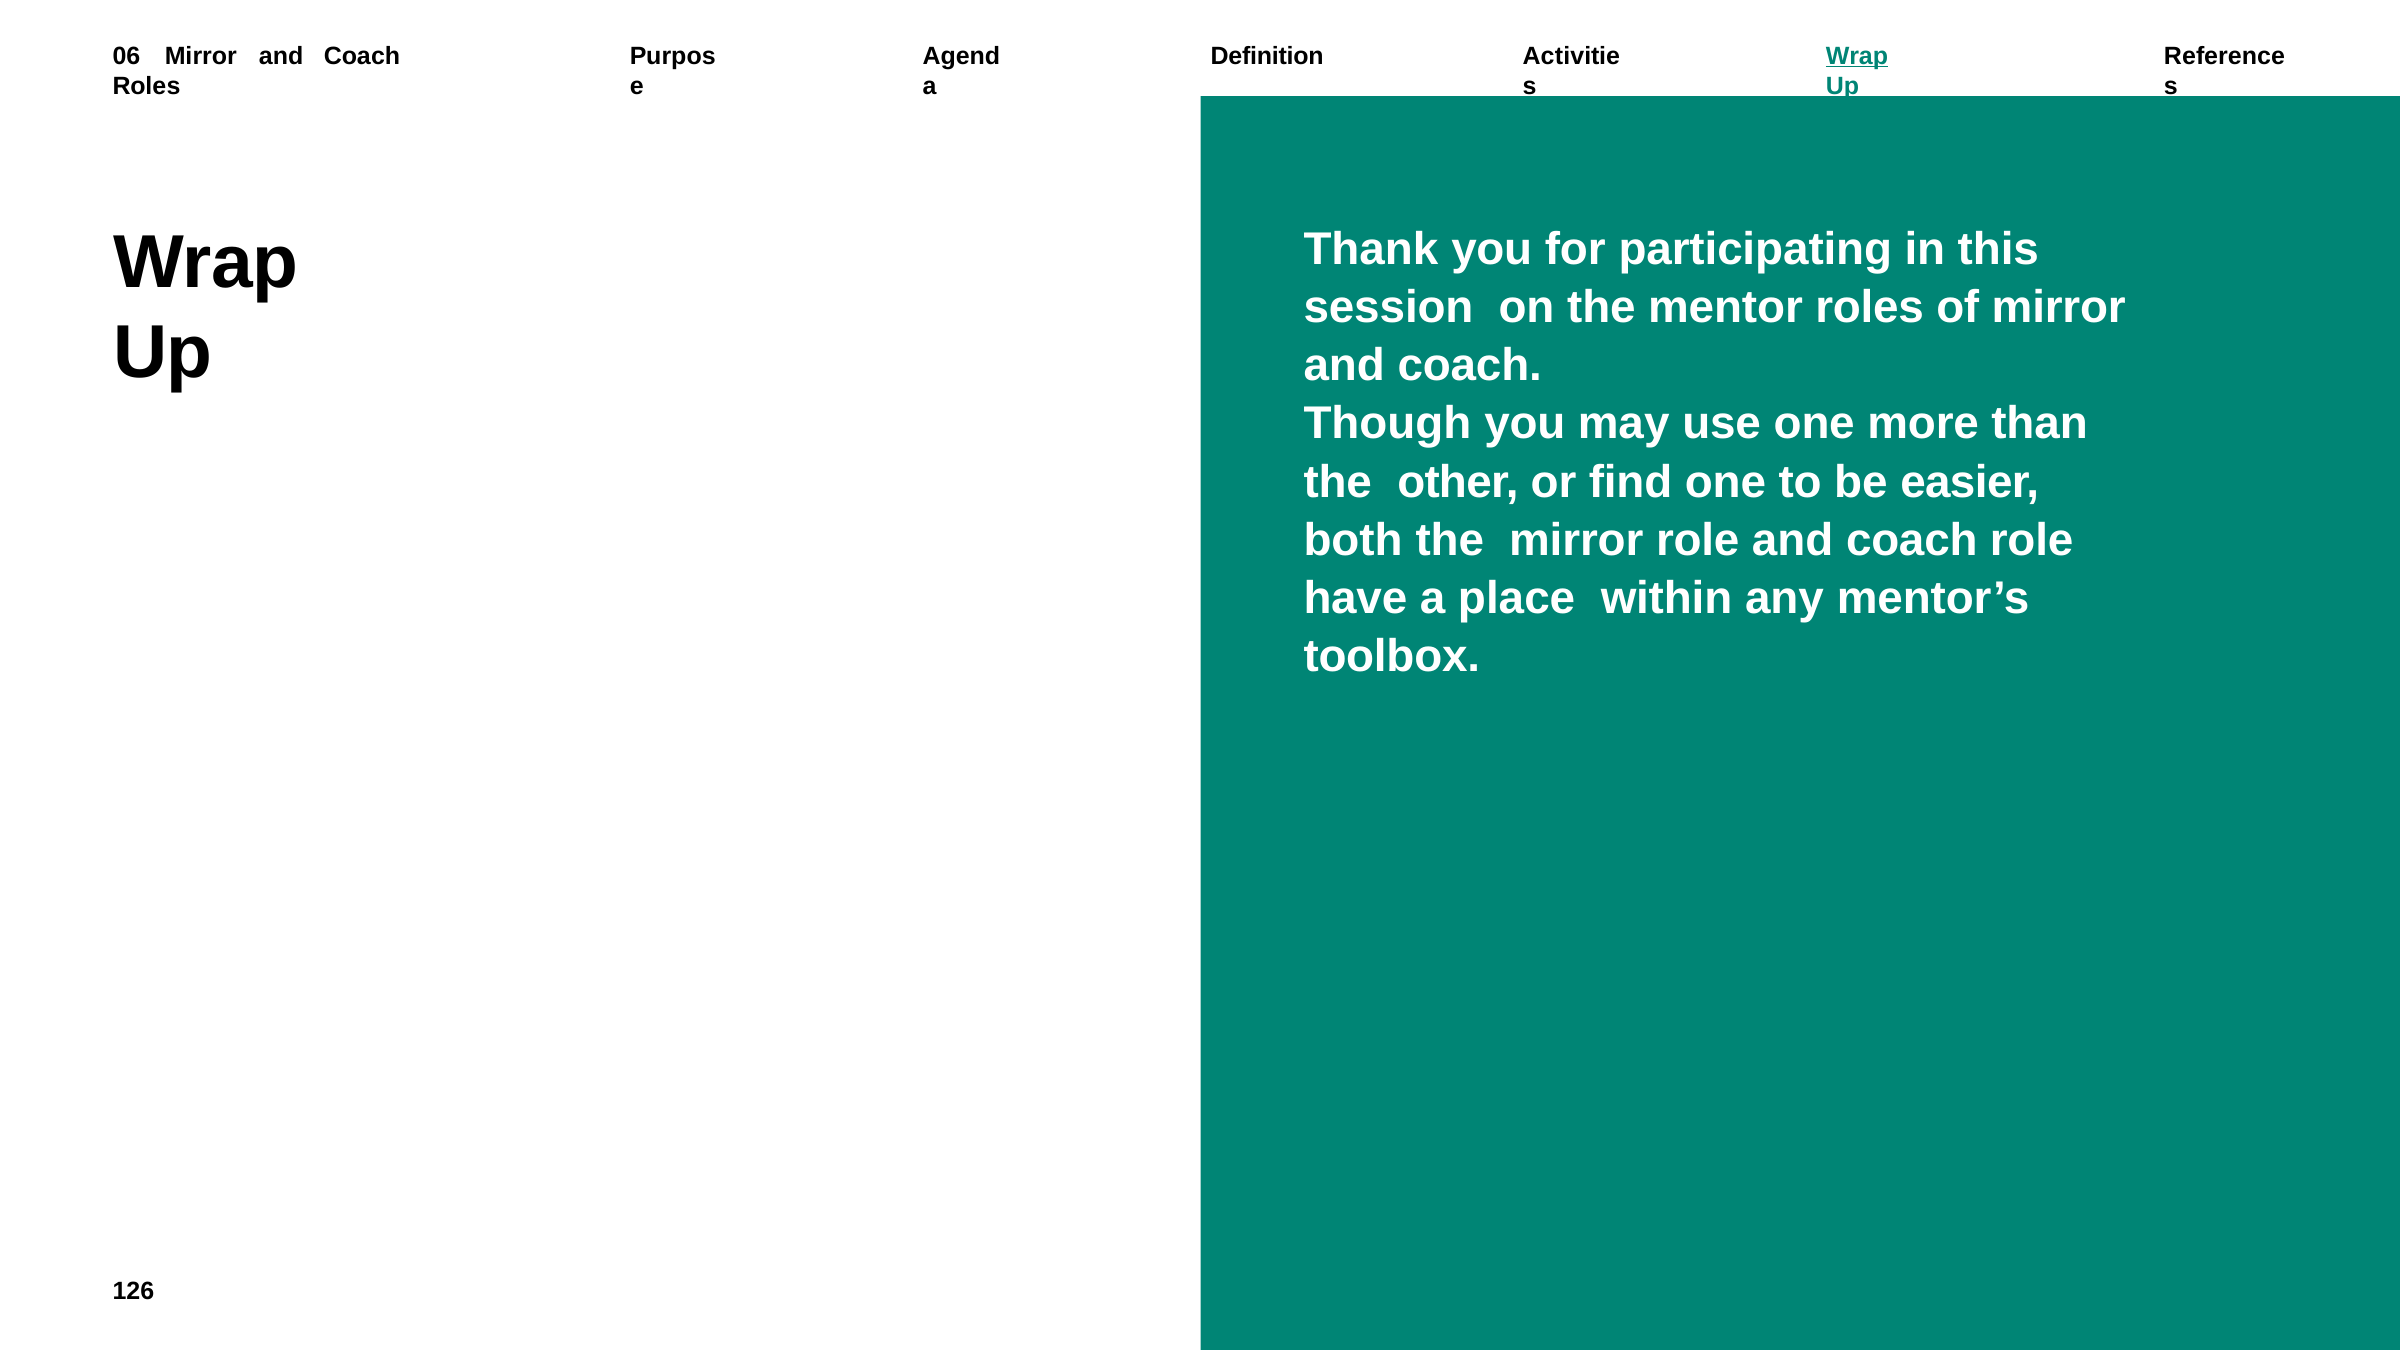

06	Mirror	and	Coach	Roles
Purpose
Agenda
Definition
Activities
Wrap	Up
References

Wrap Up
Thank you for participating in this session  on the mentor roles of mirror and coach.
Though you may use one more than the  other, or find one to be easier, both the  mirror role and coach role have a place  within any mentor’s toolbox.
126